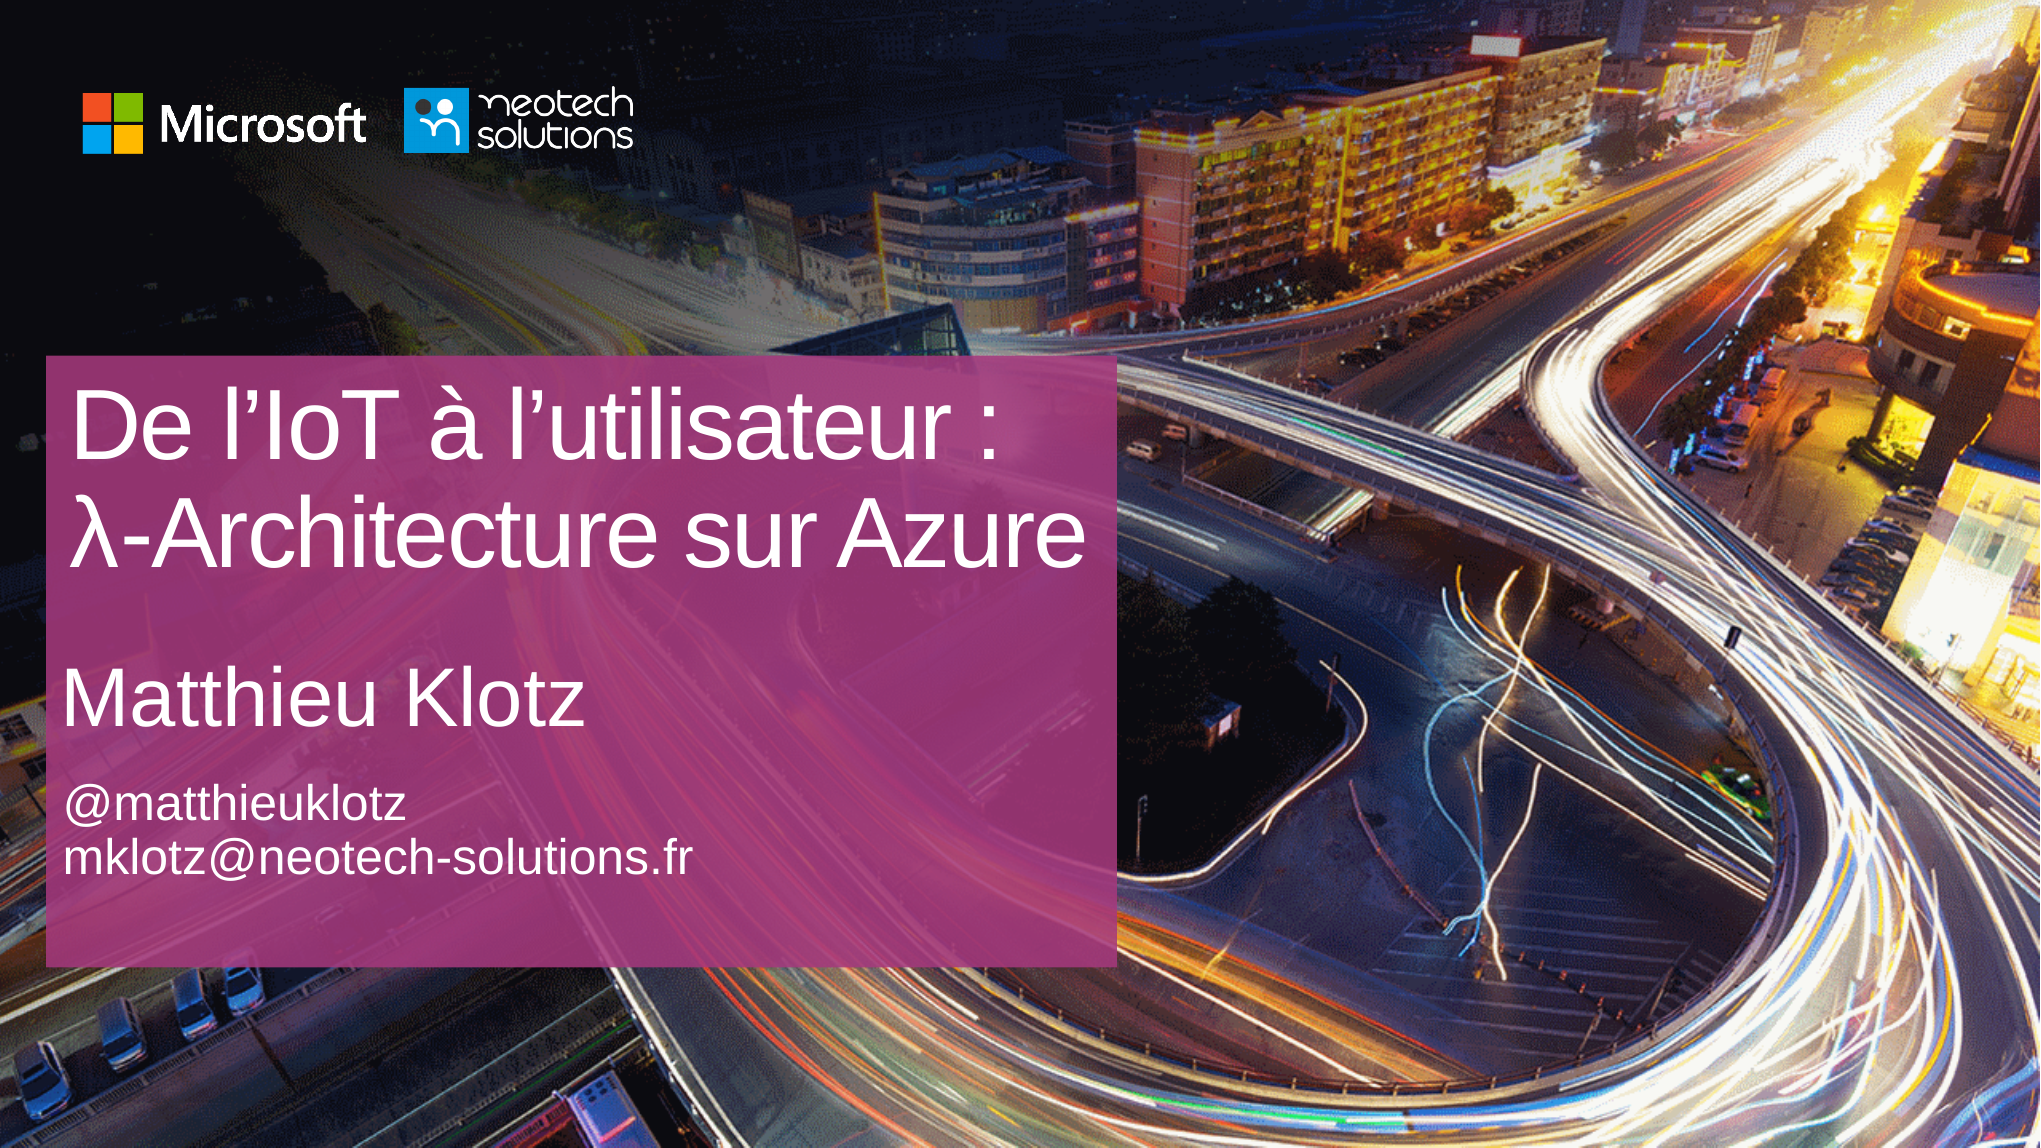

# De l’IoT à l’utilisateur : λ-Architecture sur Azure
Matthieu Klotz
@matthieuklotz
mklotz@neotech-solutions.fr